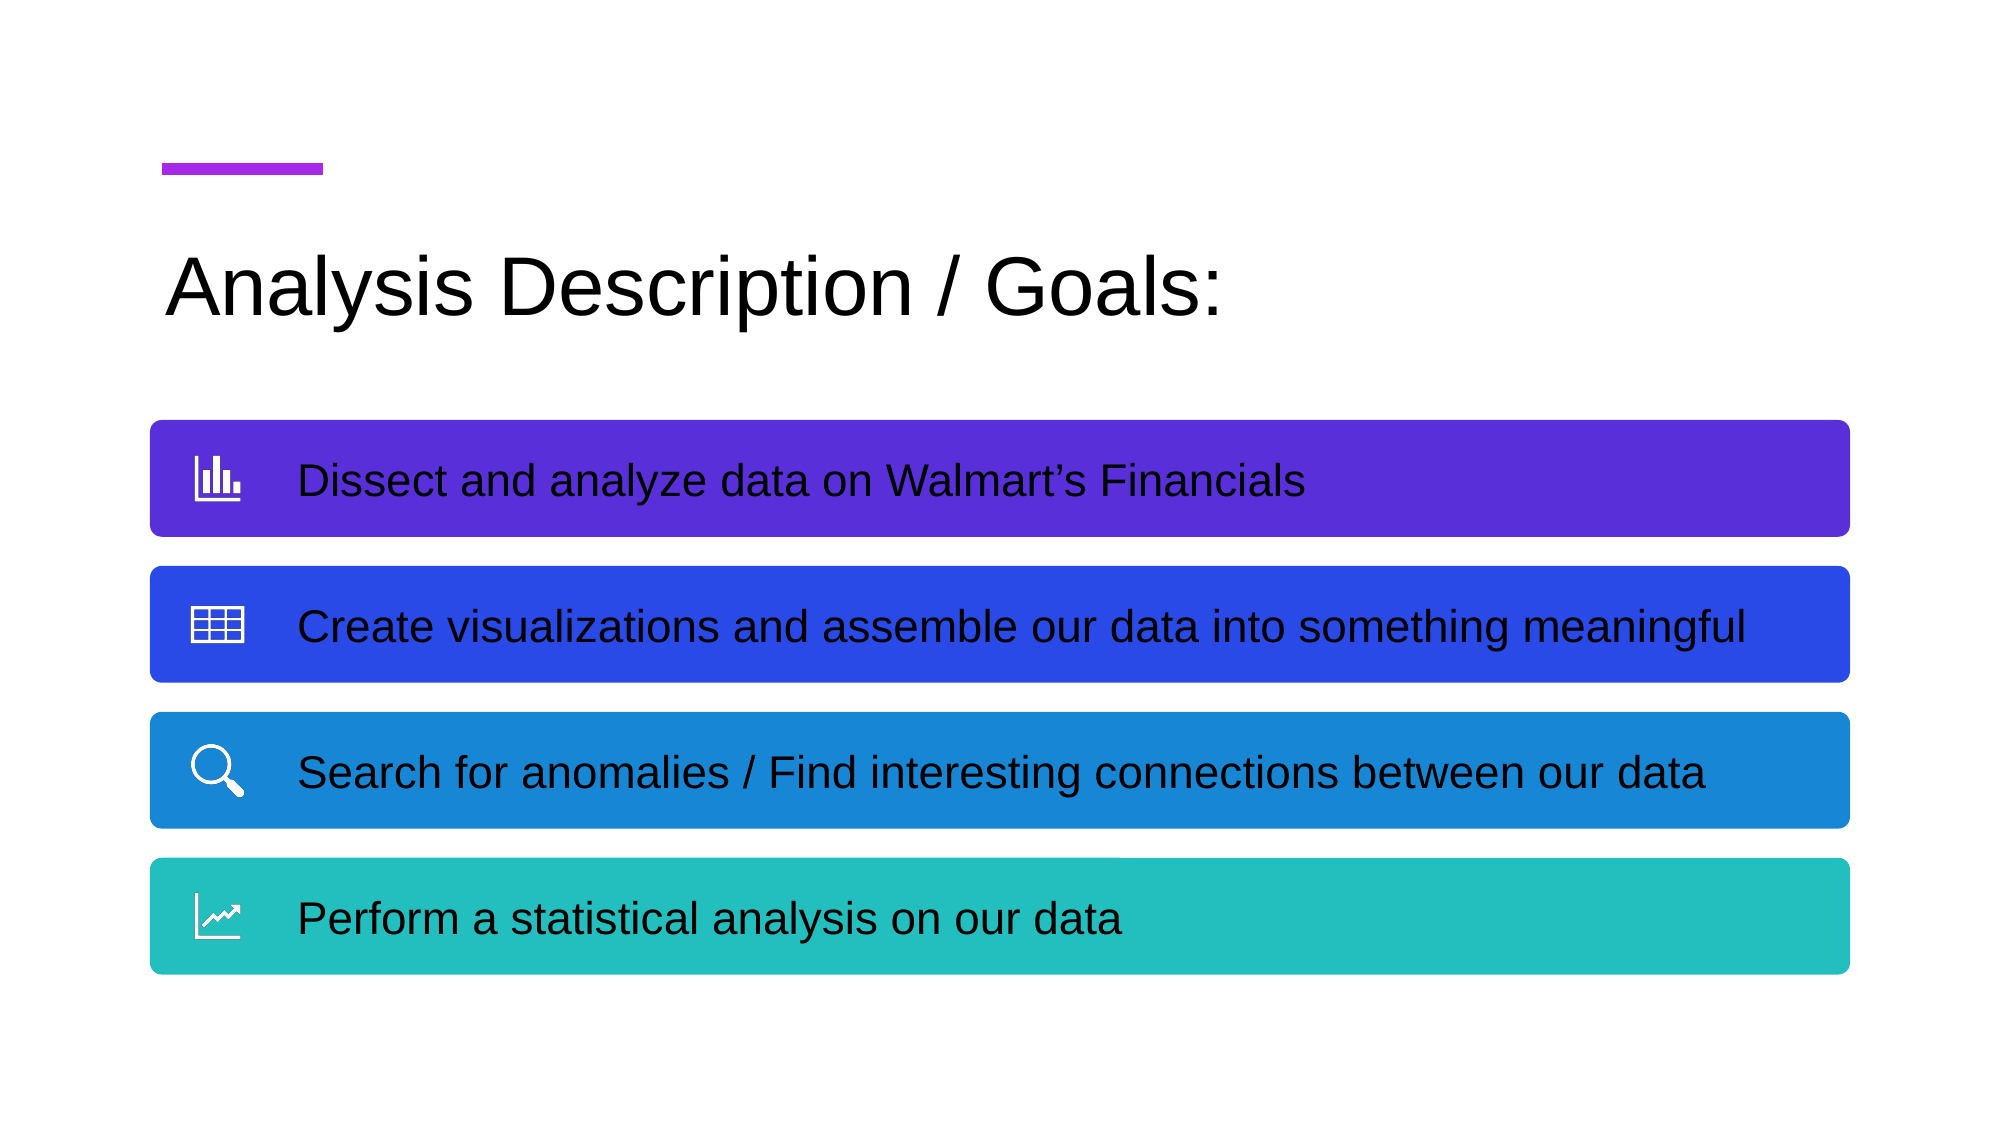

# Analysis Description / Goals:
Dissect and analyze data on Walmart’s Financials
Create visualizations and assemble our data into something meaningful
Search for anomalies / Find interesting connections between our data
Perform a statistical analysis on our data